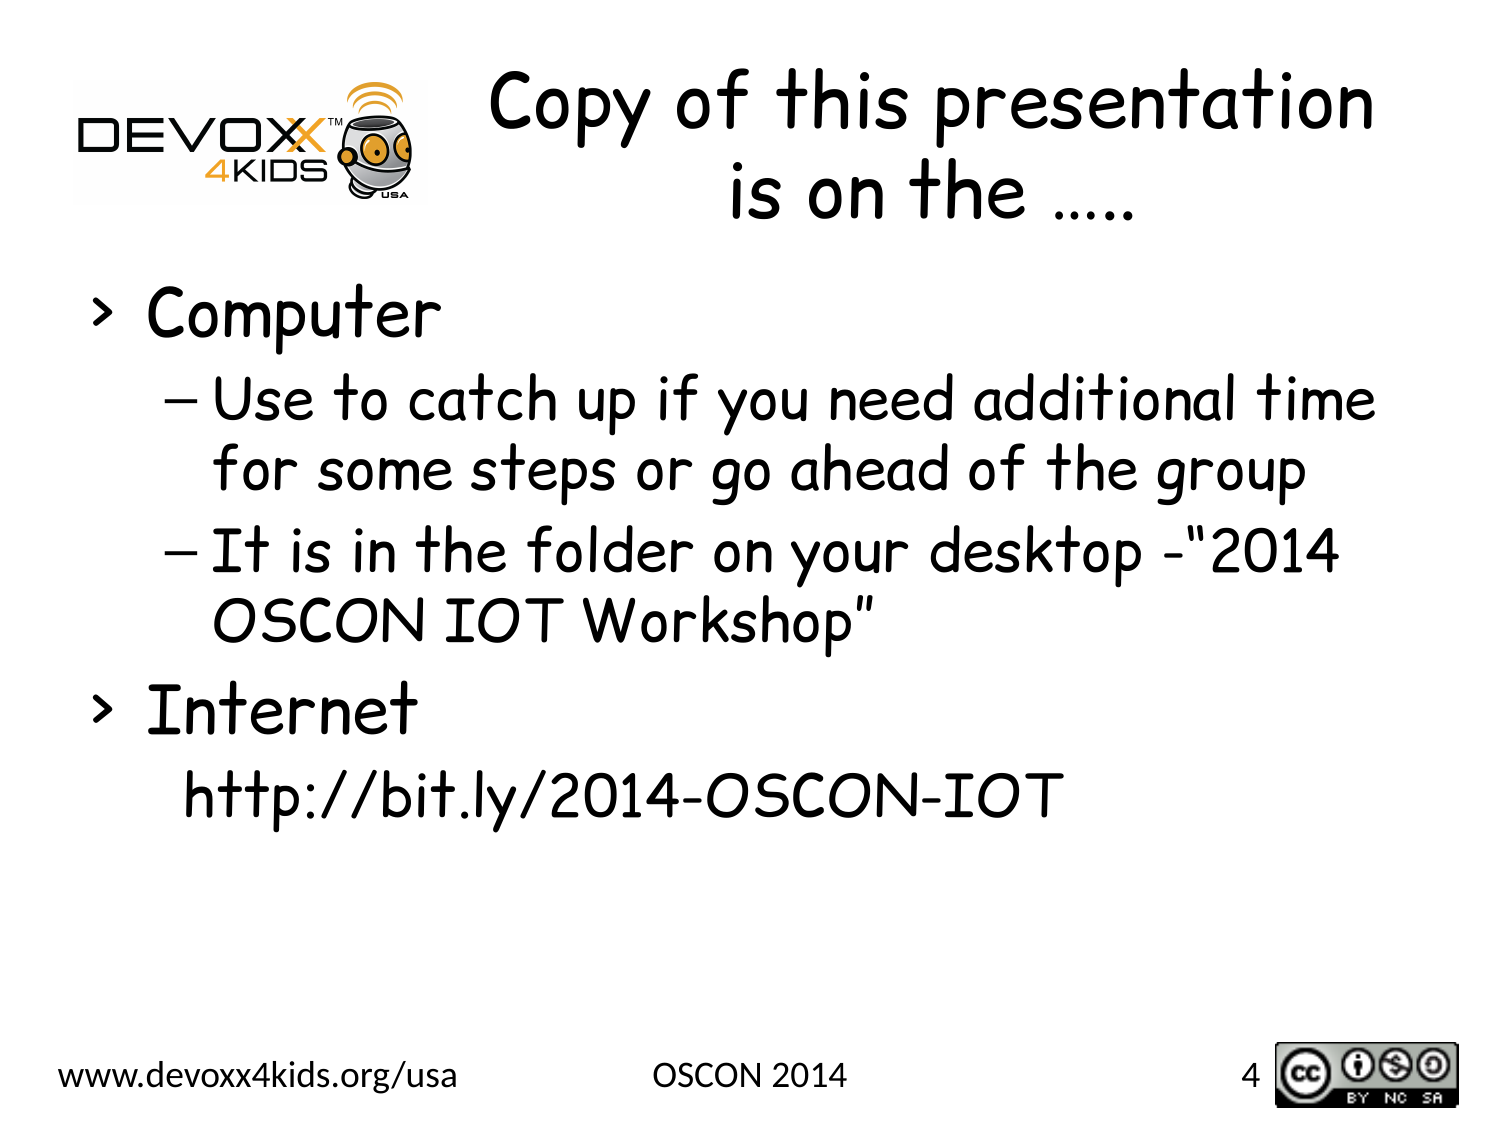

# Copy of this presentation is on the …..
Computer
Use to catch up if you need additional time for some steps or go ahead of the group
It is in the folder on your desktop -“2014 OSCON IOT Workshop”
Internet
 http://bit.ly/2014-OSCON-IOT

OSCON 2014
4